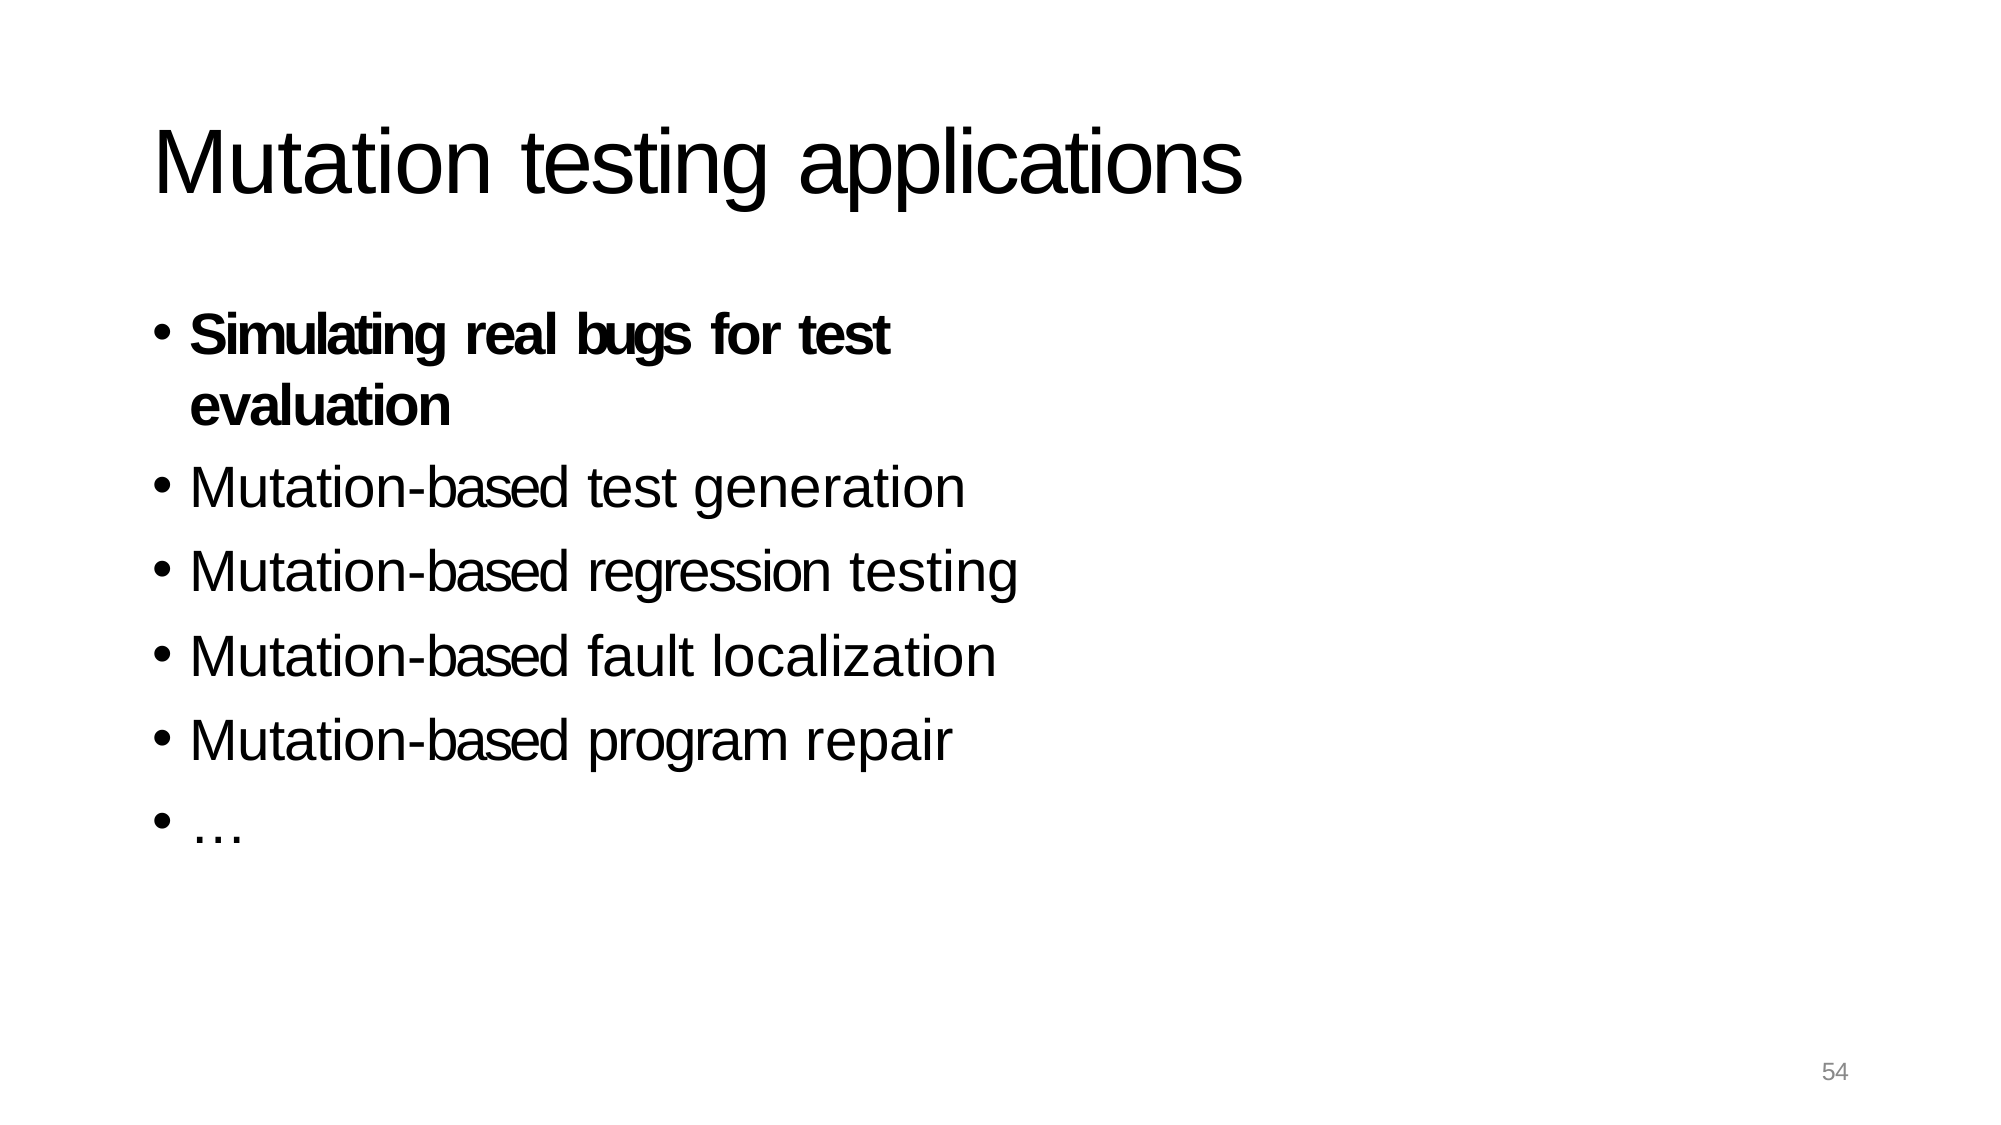

# Mutation testing applications
Simulating real bugs for test evaluation
Mutation-based test generation
Mutation-based regression testing
Mutation-based fault localization
Mutation-based program repair
…
54